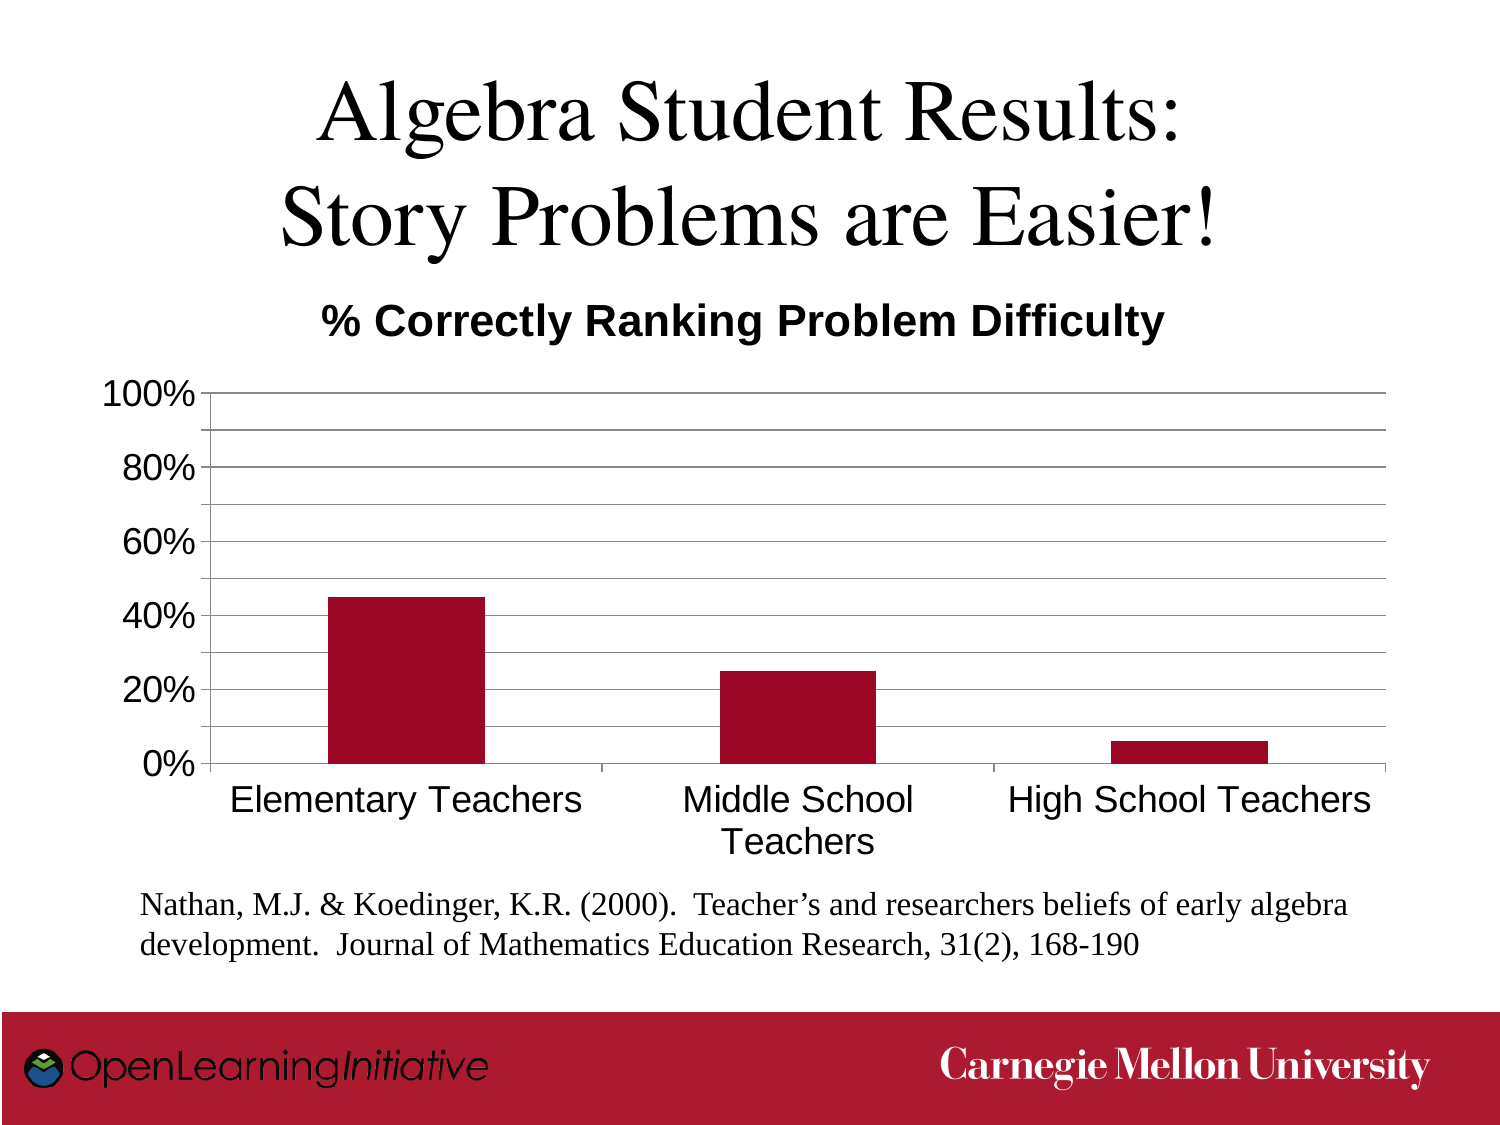

# Algebra Student Results: Story Problems are Easier!

### Chart:

| Category | % Correctly Ranking Problem Difficulty |
|---|---|
| Elementary Teachers | 0.45 |
| Middle School Teachers | 0.25 |
| High School Teachers | 0.06 |
Nathan, M.J. & Koedinger, K.R. (2000).  Teacher’s and researchers beliefs of early algebra development.  Journal of Mathematics Education Research, 31(2), 168-190